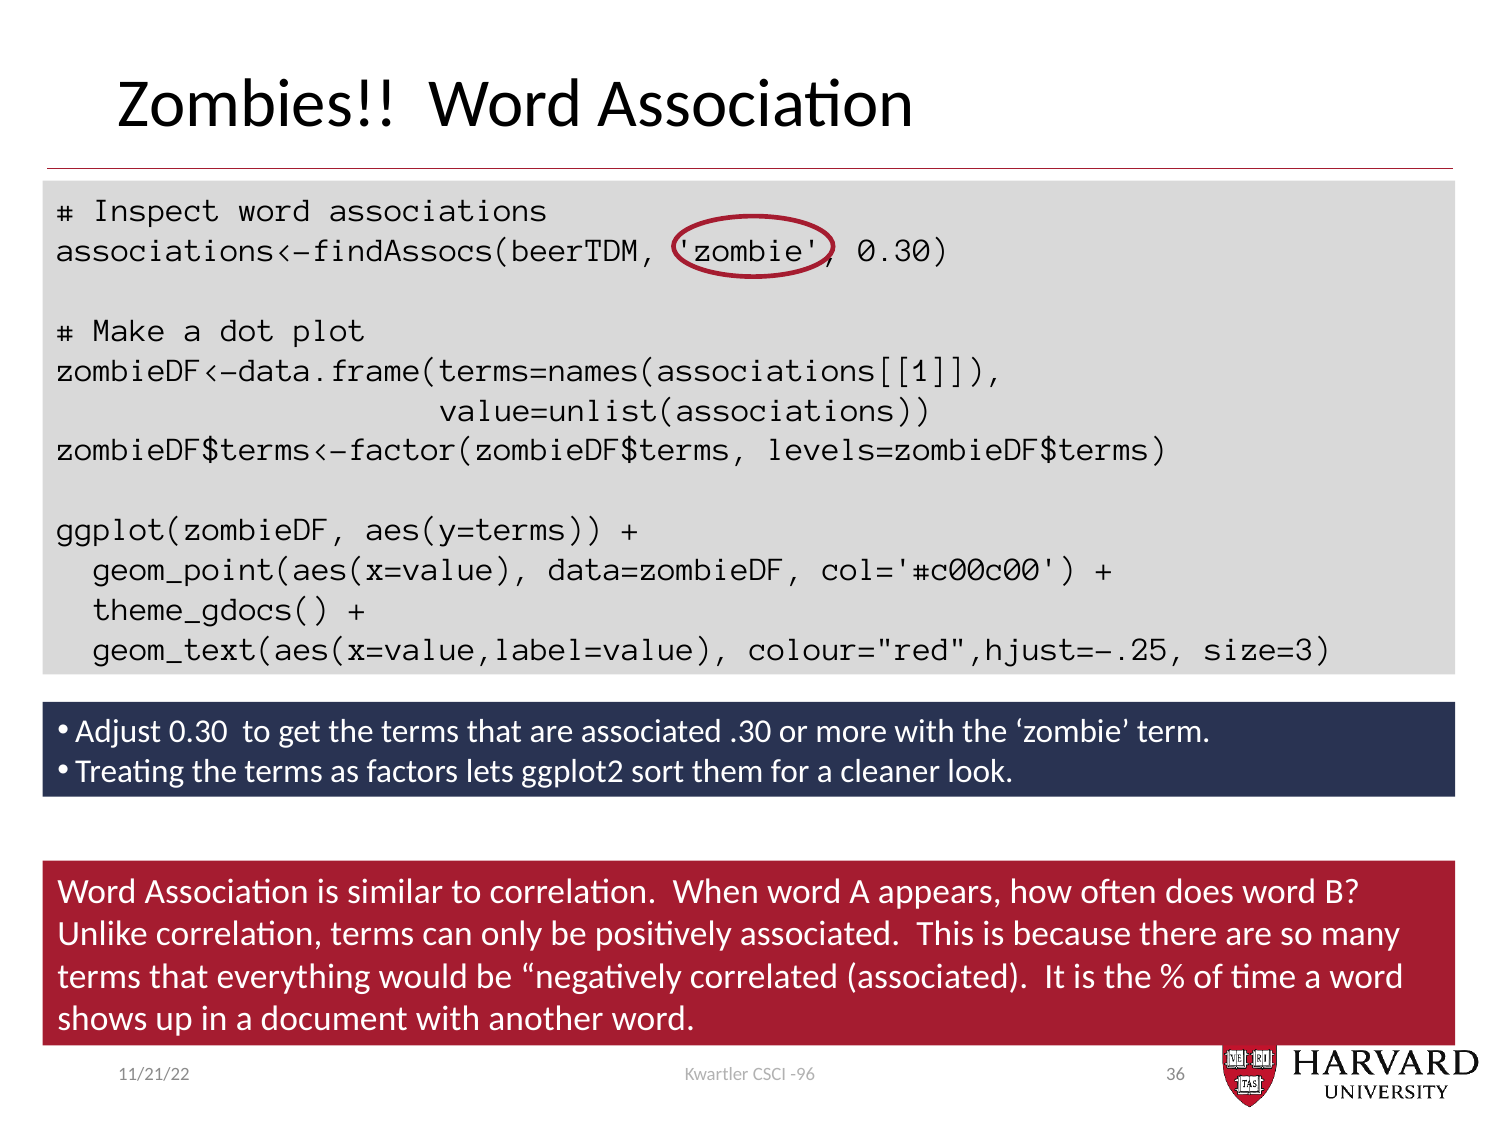

Zombies!!  Word Association
# Inspect word associations
associations<-findAssocs(beerTDM, 'zombie', 0.30)

# Make a dot plot
zombieDF<-data.frame(terms=names(associations[[1]]),
                     value=unlist(associations))
zombieDF$terms<-factor(zombieDF$terms, levels=zombieDF$terms)

ggplot(zombieDF, aes(y=terms)) +
  geom_point(aes(x=value), data=zombieDF, col='#c00c00') +
  theme_gdocs() +
  geom_text(aes(x=value,label=value), colour="red",hjust=-.25, size=3)

Adjust 0.30  to get the terms that are associated .30 or more with the ‘zombie’ term.
Treating the terms as factors lets ggplot2 sort them for a cleaner look.
Word Association is similar to correlation.  When word A appears, how often does word B?  Unlike correlation, terms can only be positively associated.  This is because there are so many terms that everything would be “negatively correlated (associated).  It is the % of time a word shows up in a document with another word.
11/21/22
Kwartler CSCI -96
36